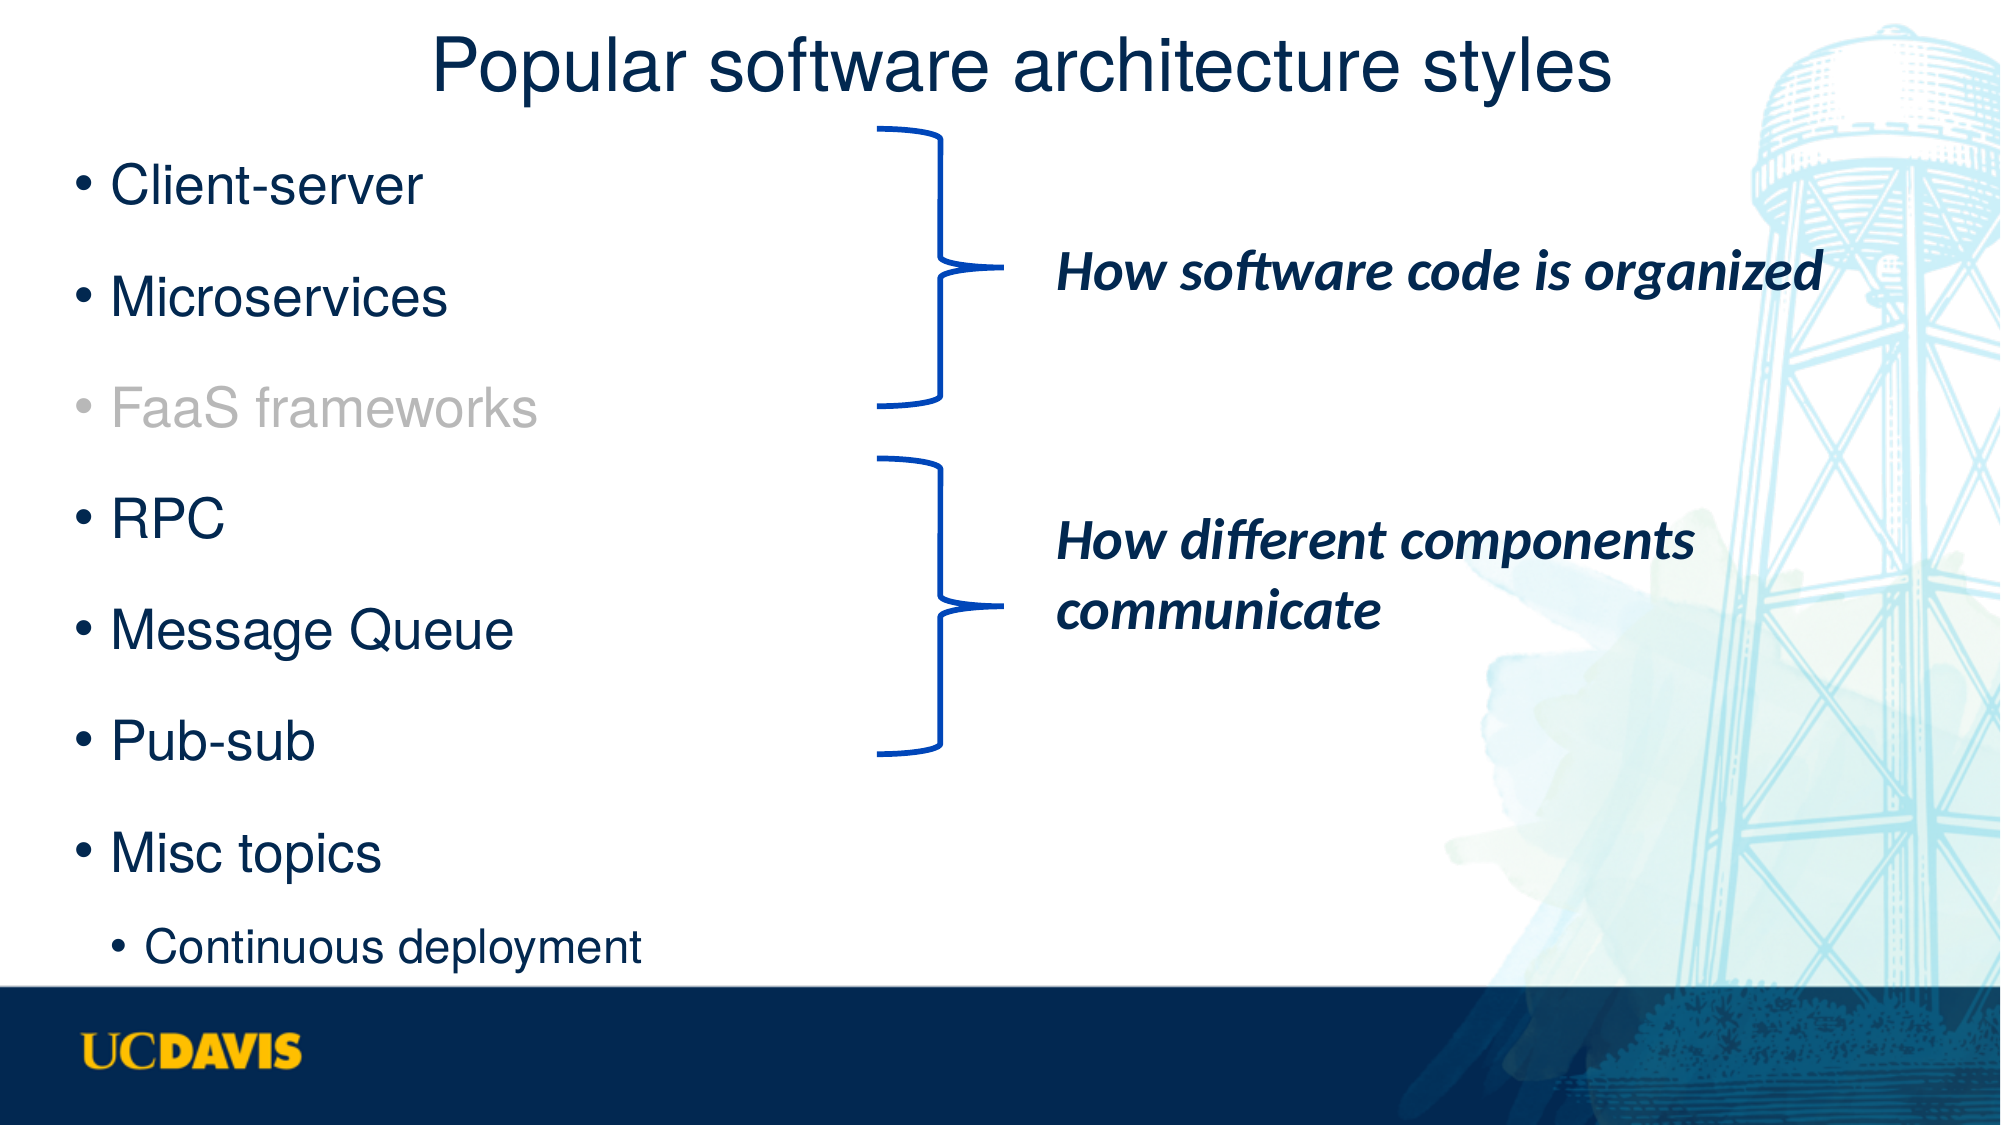

# Popular software architecture styles
Client-server
Microservices
FaaS frameworks
RPC
Message Queue
Pub-sub
Misc topics
Continuous deployment

How software code is organized

How different components
communicate